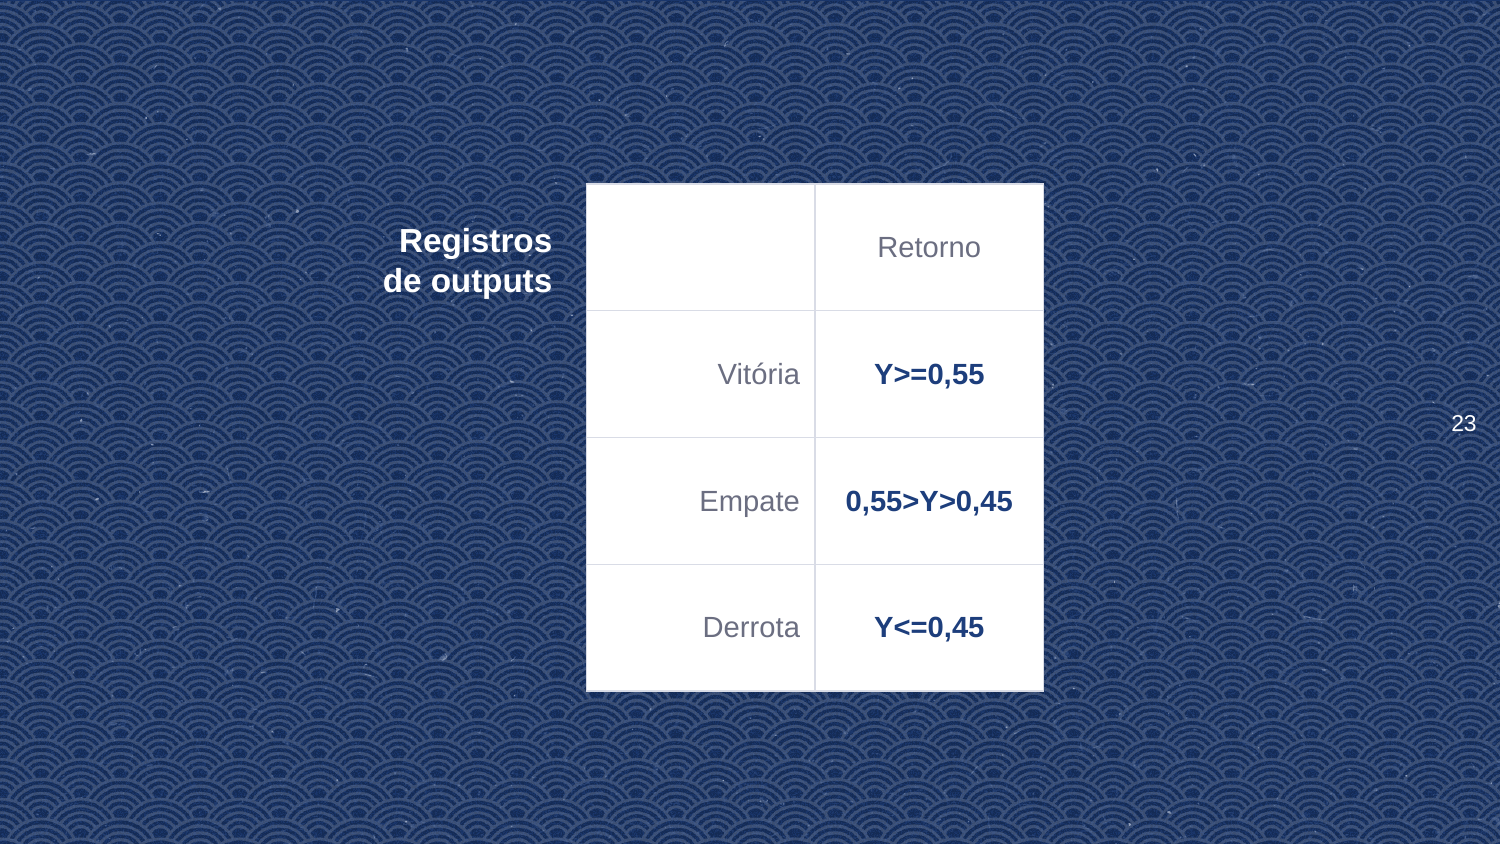

23
|  | Retorno |
| --- | --- |
| Vitória | Y>=0,55 |
| Empate | 0,55>Y>0,45 |
| Derrota | Y<=0,45 |
Registros de outputs